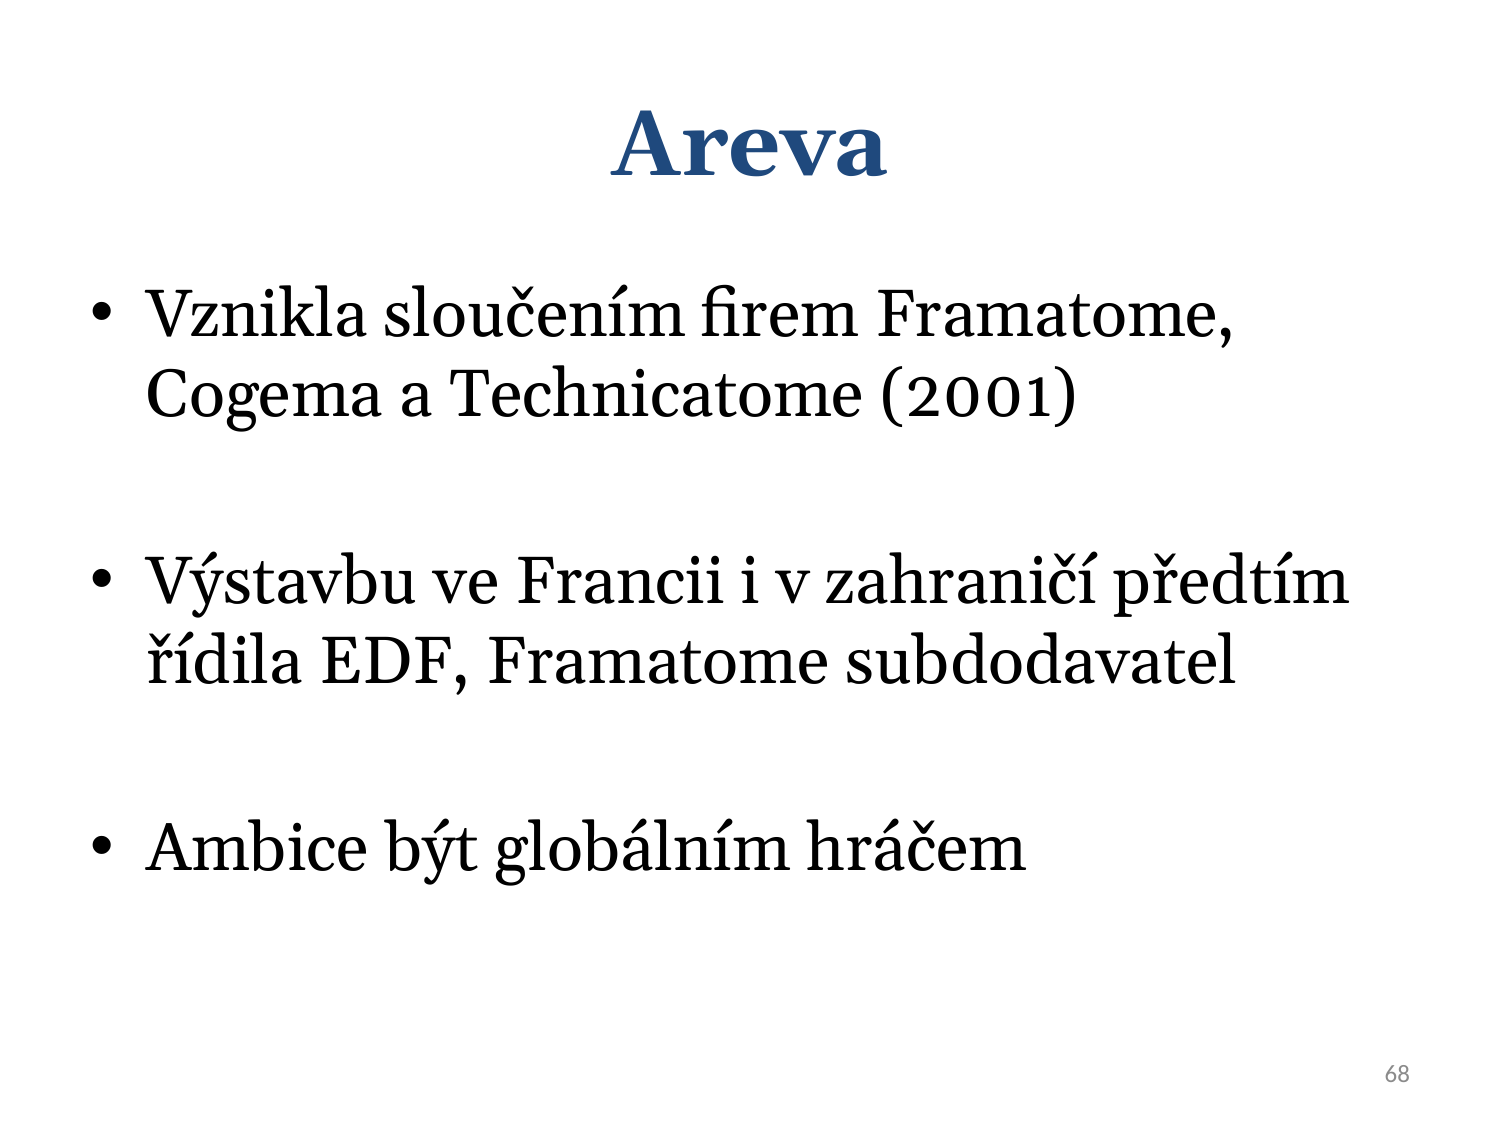

# Areva
Vznikla sloučením firem Framatome, Cogema a Technicatome (2001)

Výstavbu ve Francii i v zahraničí předtím řídila EDF, Framatome subdodavatel

Ambice být globálním hráčem

68